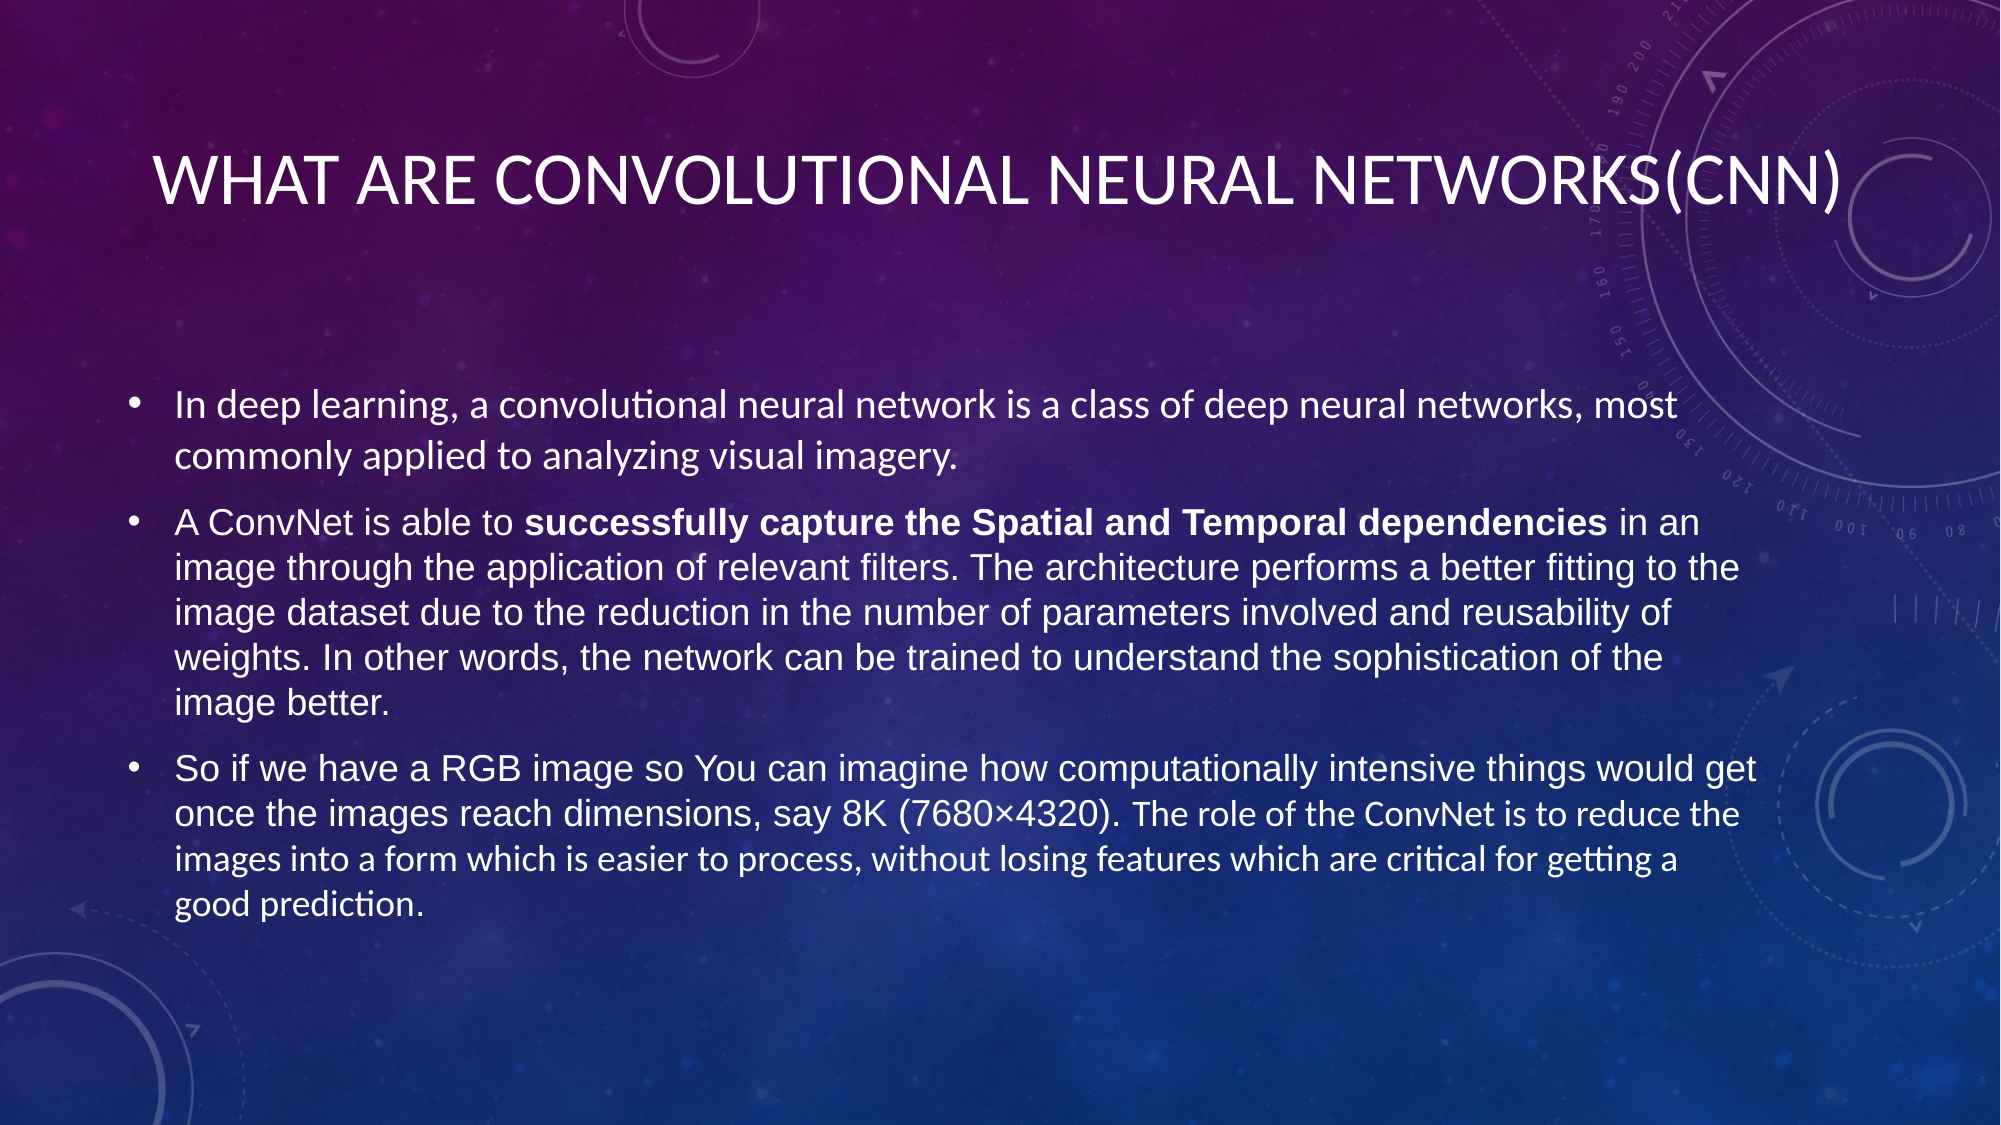

# What are Convolutional Neural Networks(CNN)
In deep learning, a convolutional neural network is a class of deep neural networks, most commonly applied to analyzing visual imagery.
A ConvNet is able to successfully capture the Spatial and Temporal dependencies in an image through the application of relevant filters. The architecture performs a better fitting to the image dataset due to the reduction in the number of parameters involved and reusability of weights. In other words, the network can be trained to understand the sophistication of the image better.
So if we have a RGB image so You can imagine how computationally intensive things would get once the images reach dimensions, say 8K (7680×4320). The role of the ConvNet is to reduce the images into a form which is easier to process, without losing features which are critical for getting a good prediction.